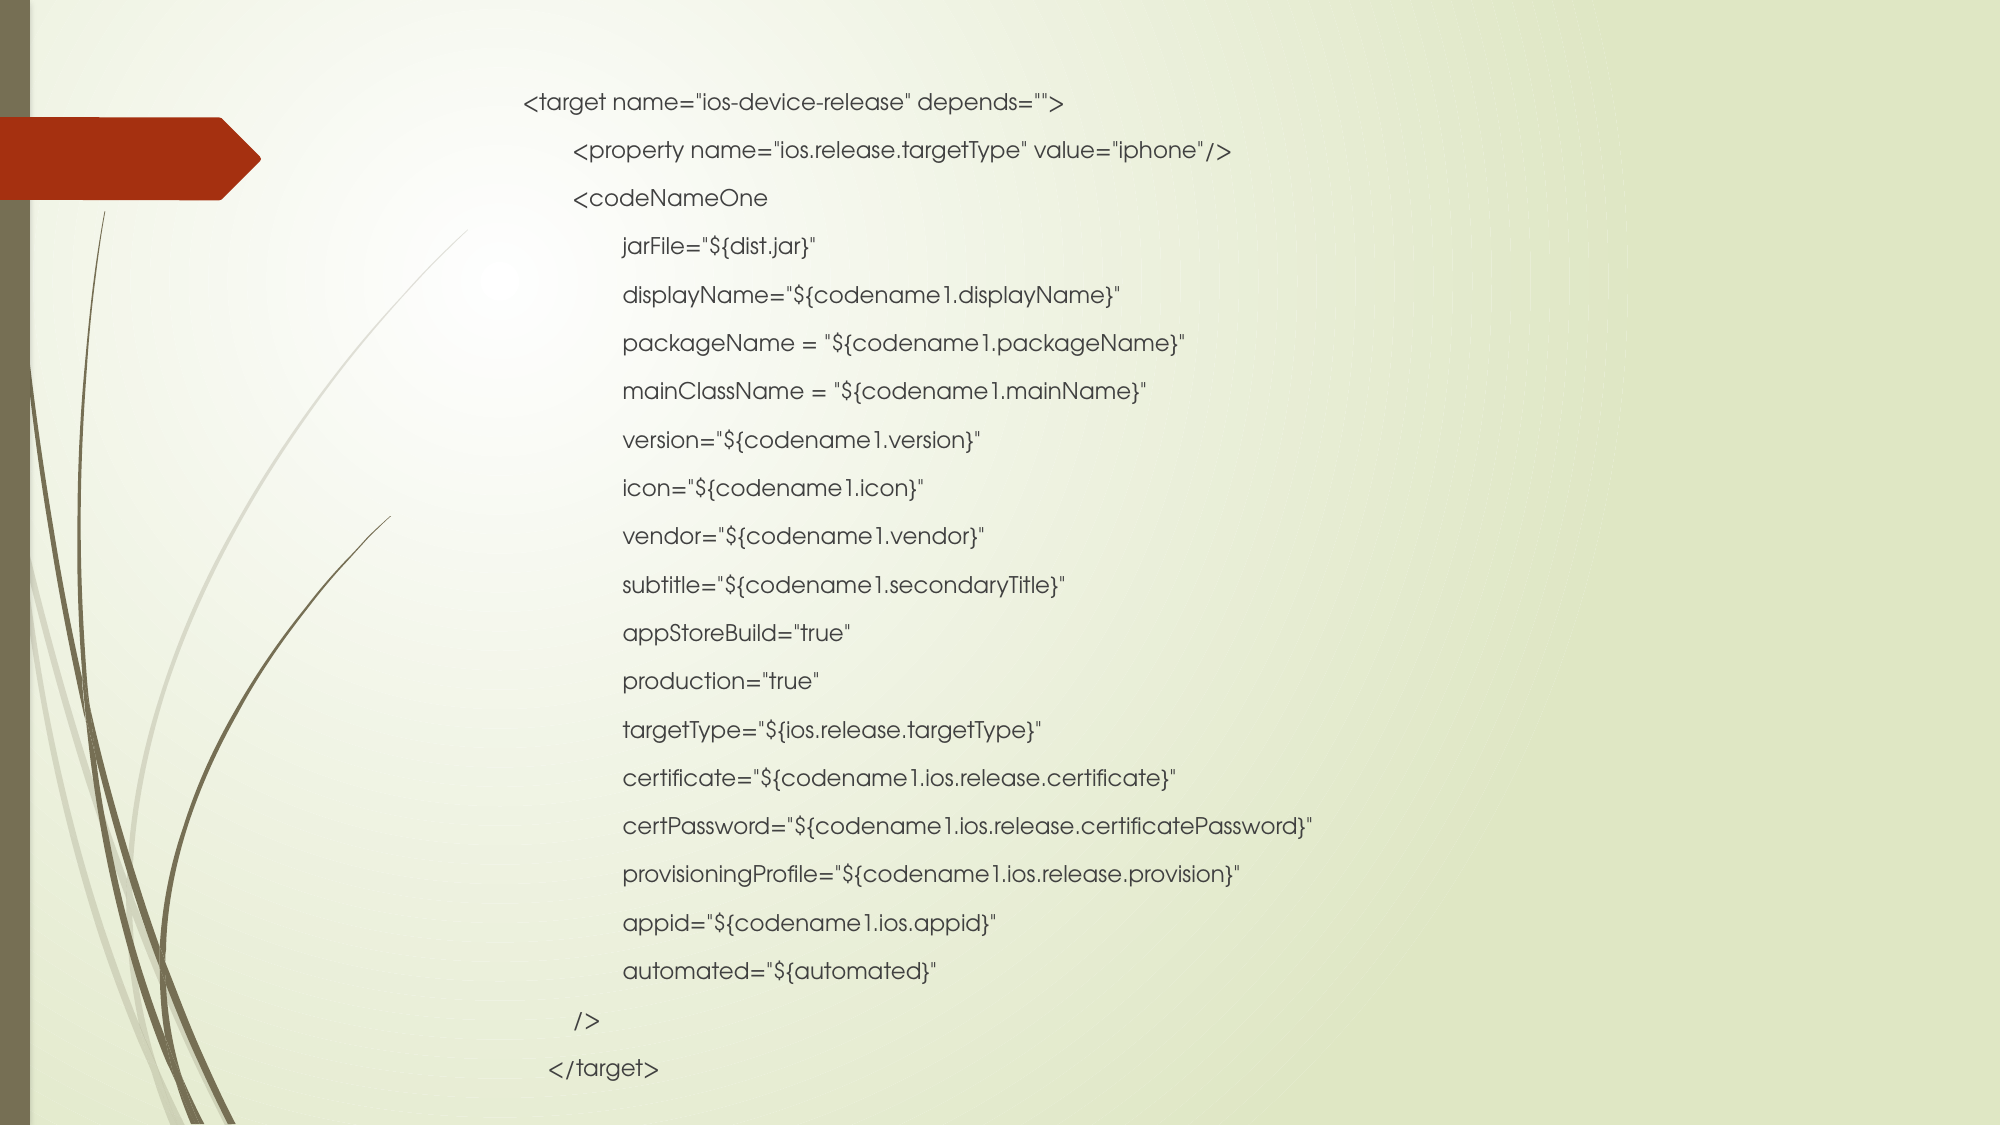

#
<target name="ios-device-release" depends="">
        <property name="ios.release.targetType" value="iphone"/>
        <codeNameOne
                jarFile="${dist.jar}"
                displayName="${codename1.displayName}"
                packageName = "${codename1.packageName}"
                mainClassName = "${codename1.mainName}"
                version="${codename1.version}"
                icon="${codename1.icon}"
                vendor="${codename1.vendor}"
                subtitle="${codename1.secondaryTitle}"
                appStoreBuild="true"
                production="true"
                targetType="${ios.release.targetType}"
                certificate="${codename1.ios.release.certificate}"
                certPassword="${codename1.ios.release.certificatePassword}"
                provisioningProfile="${codename1.ios.release.provision}"
                appid="${codename1.ios.appid}"
                automated="${automated}"
        />
    </target>